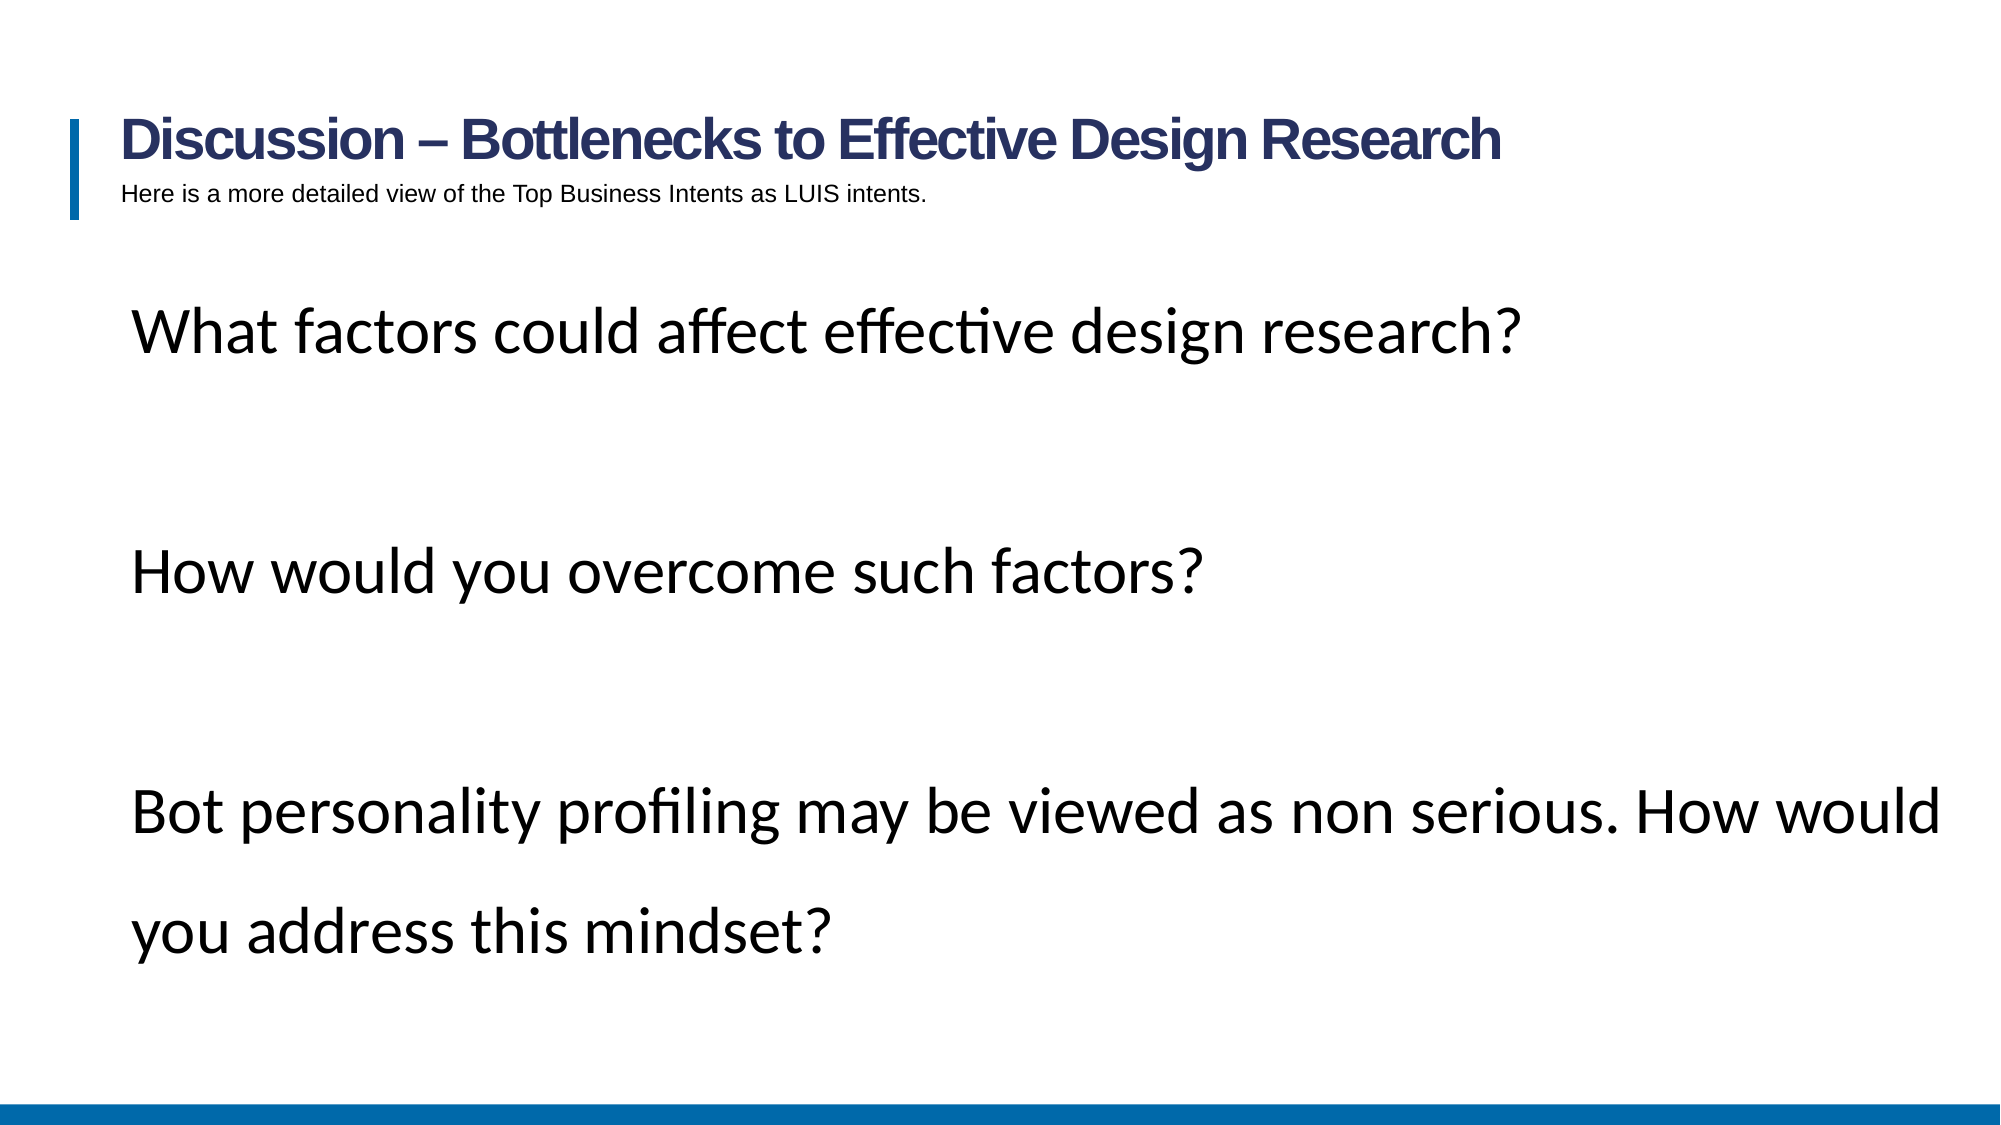

Discussion – Bottlenecks to Effective Design Research
Here is a more detailed view of the Top Business Intents as LUIS intents.
What factors could affect effective design research?

How would you overcome such factors?

Bot personality profiling may be viewed as non serious. How would
you address this mindset?